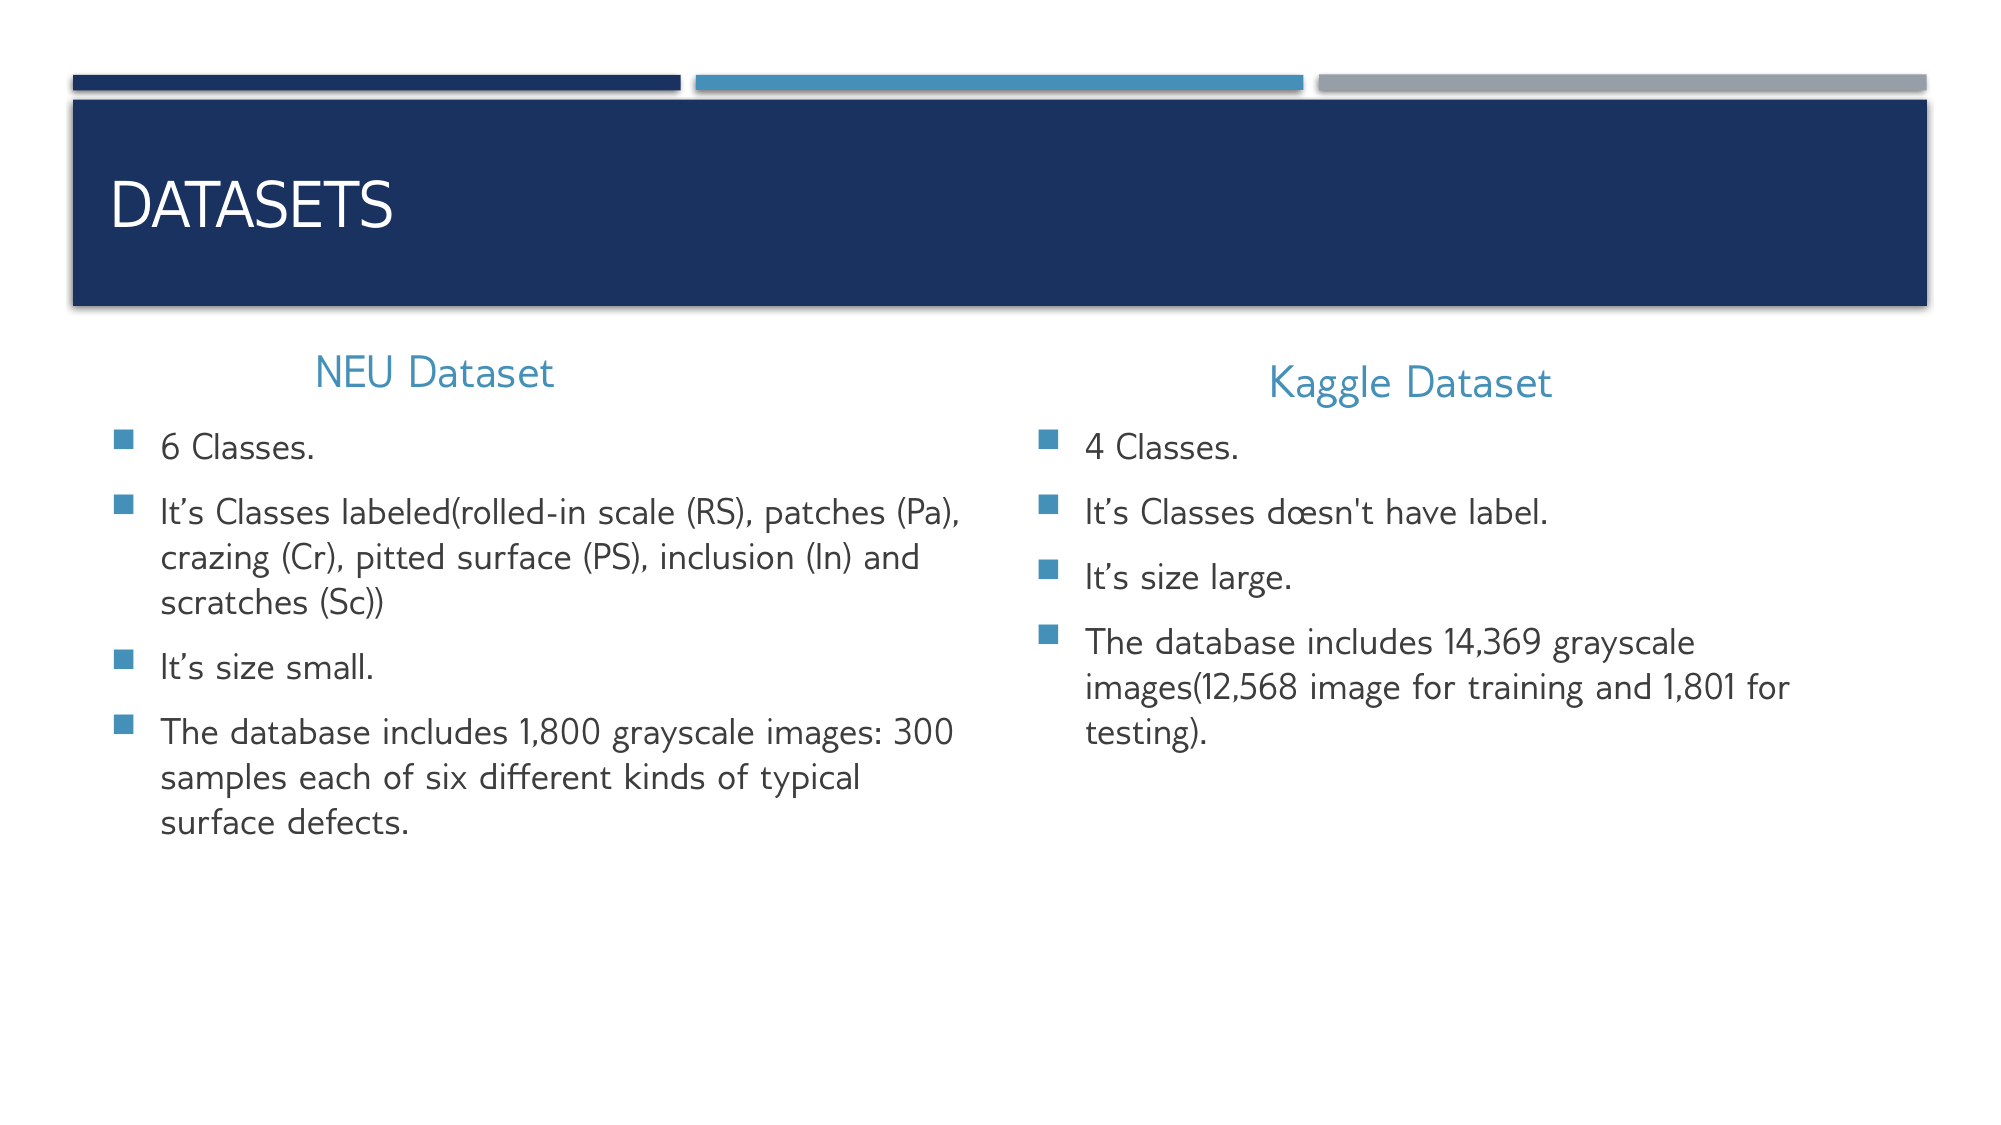

# Datasets
Kaggle Dataset
NEU Dataset
6 Classes.
It’s Classes labeled(rolled-in scale (RS), patches (Pa), crazing (Cr), pitted surface (PS), inclusion (In) and scratches (Sc))
It’s size small.
The database includes 1,800 grayscale images: 300 samples each of six different kinds of typical surface defects.

4 Classes.
It’s Classes doesn't have label.
It’s size large.
The database includes 14,369 grayscale images(12,568 image for training and 1,801 for testing).